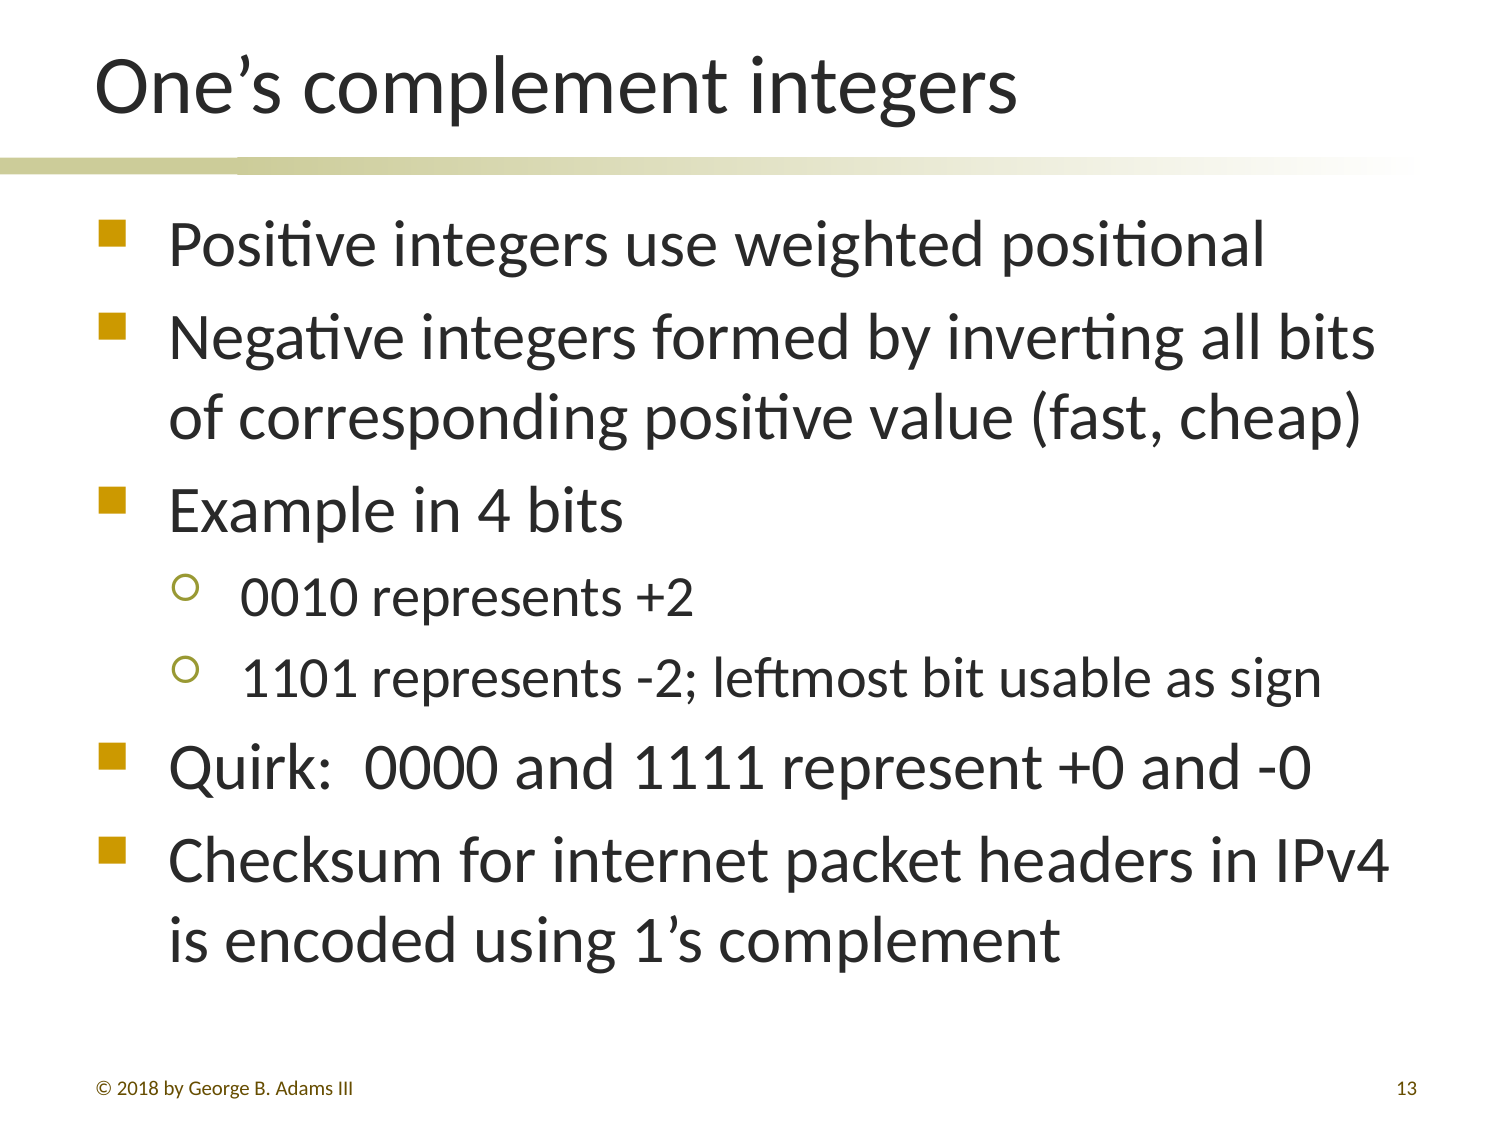

# One’s complement integers
Positive integers use weighted positional
Negative integers formed by inverting all bits of corresponding positive value (fast, cheap)
Example in 4 bits
0010 represents +2
1101 represents -2; leftmost bit usable as sign
Quirk:  0000 and 1111 represent +0 and -0
Checksum for internet packet headers in IPv4 is encoded using 1’s complement
© 2018 by George B. Adams III
13